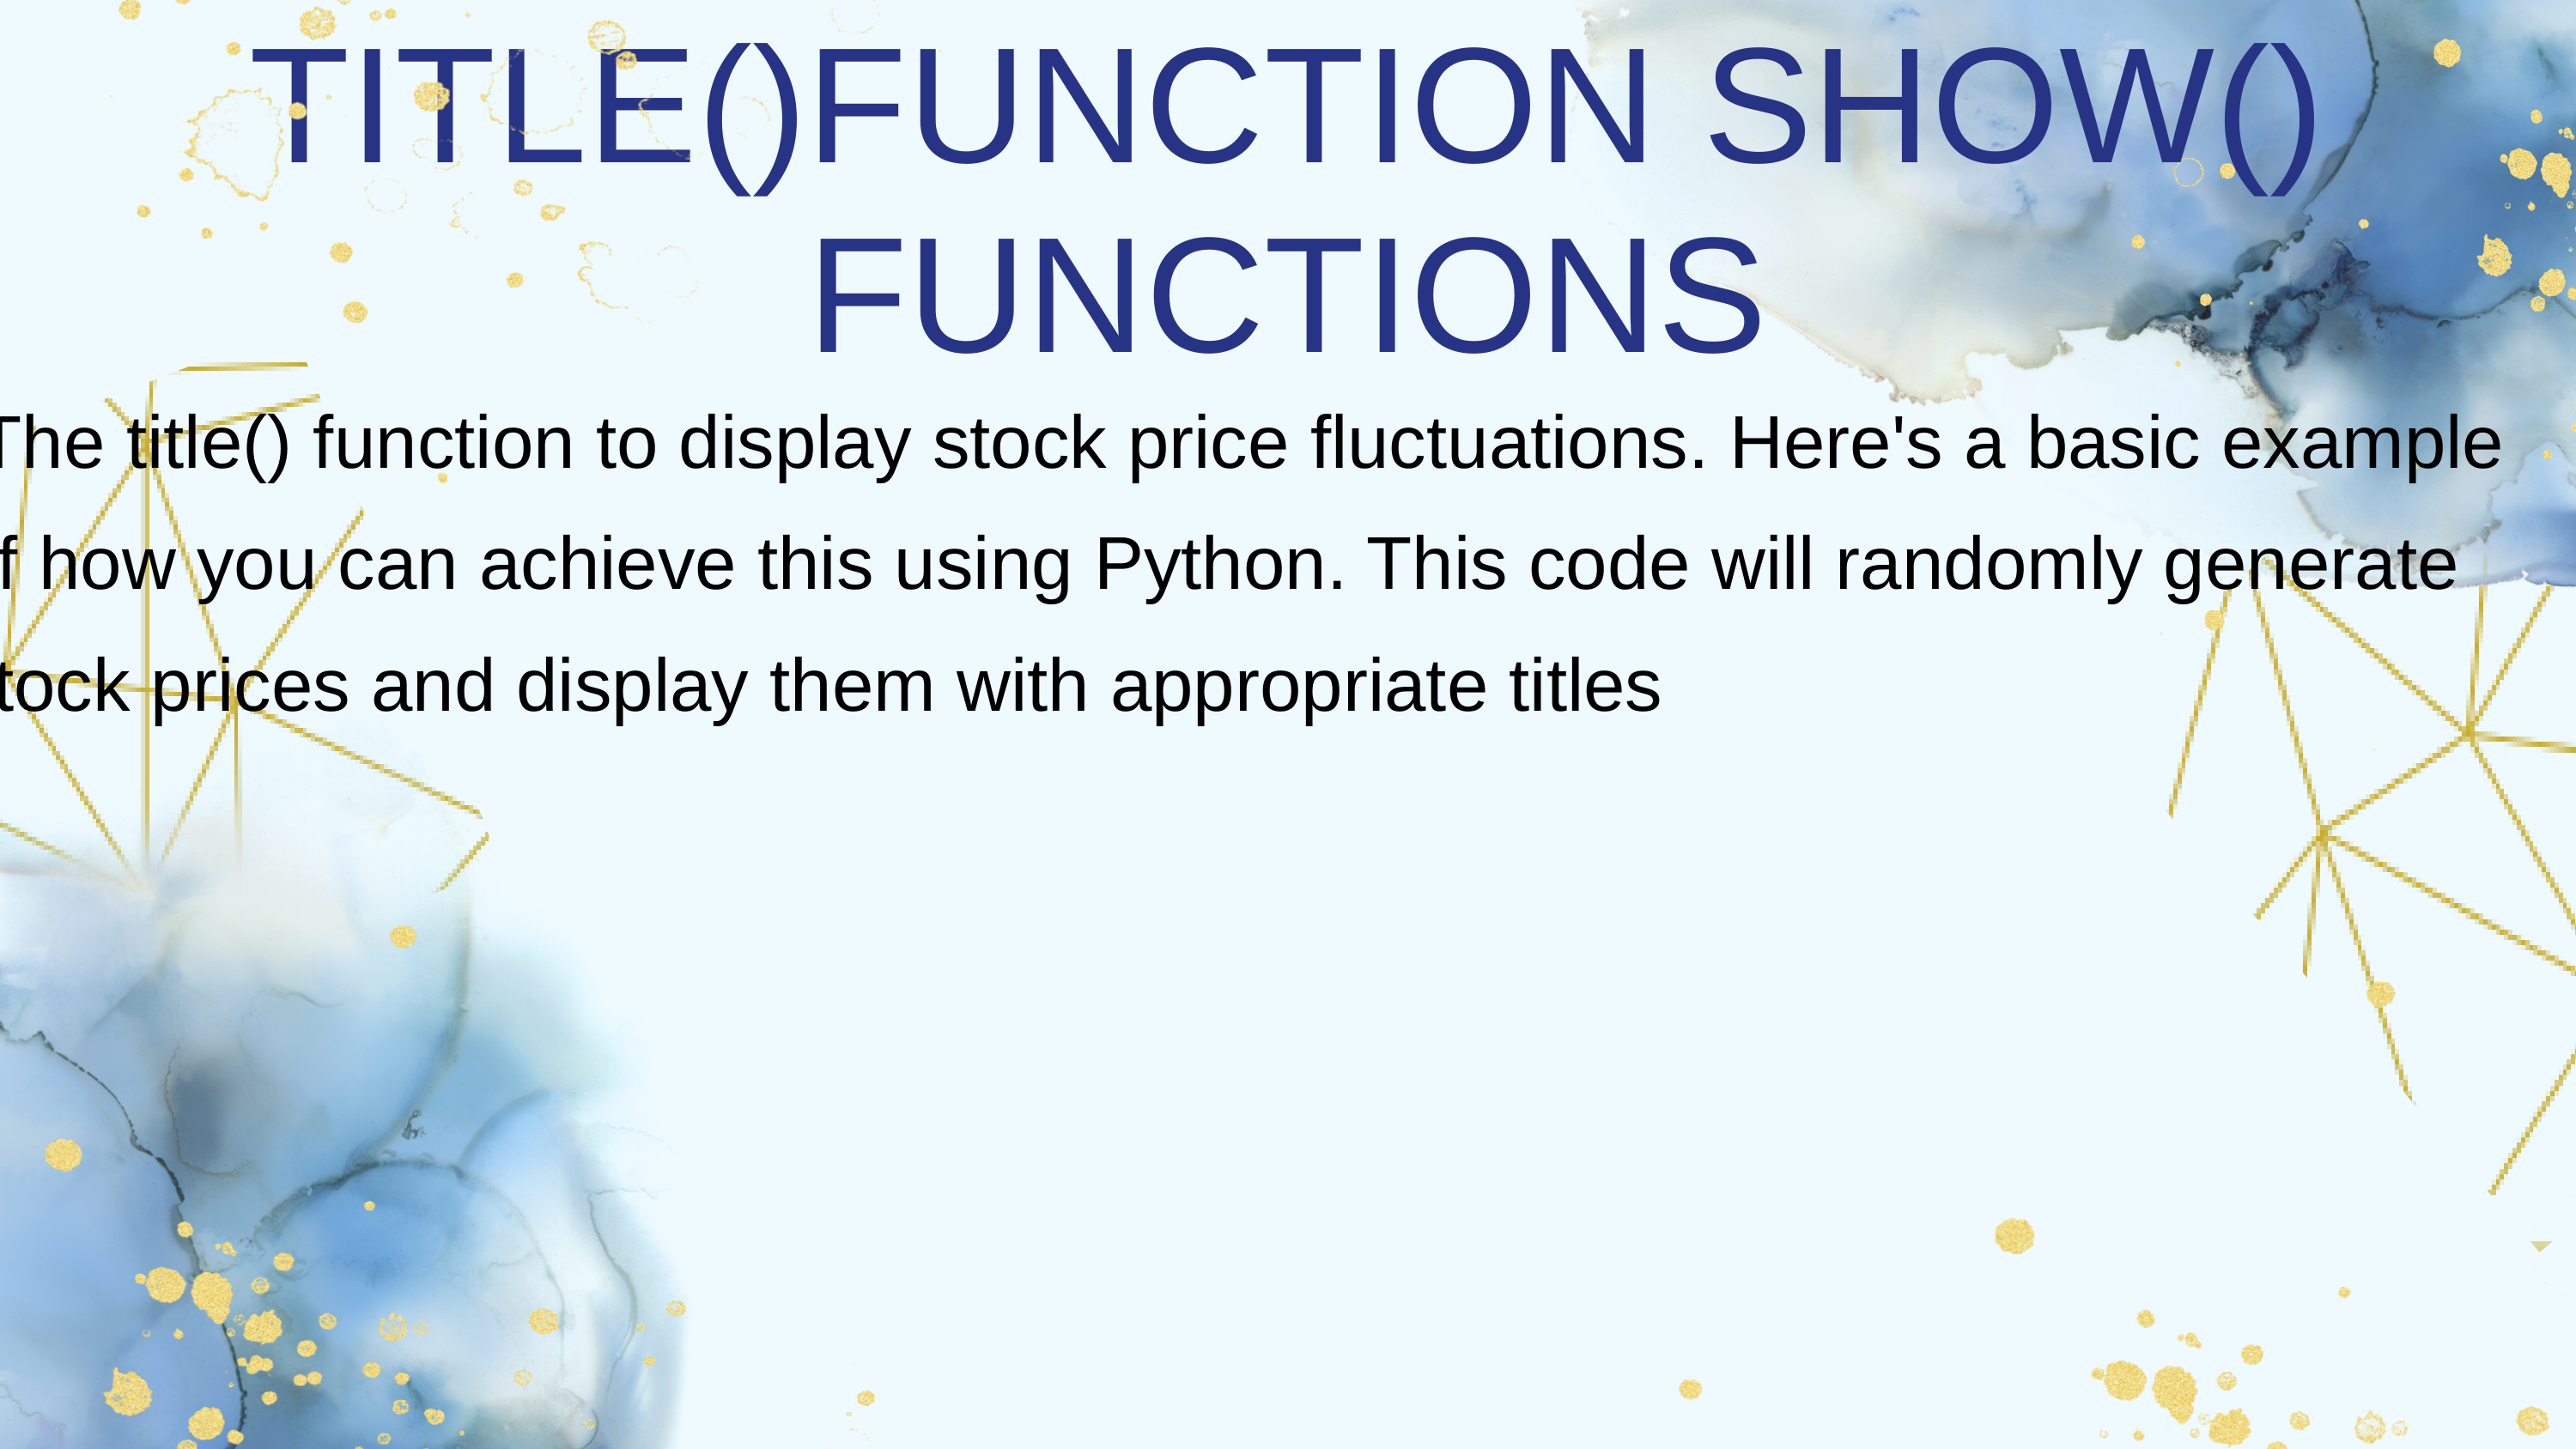

TITLE()FUNCTION SHOW() FUNCTIONS
 The title() function to display stock price fluctuations. Here's a basic example of how you can achieve this using Python. This code will randomly generate stock prices and display them with appropriate titles